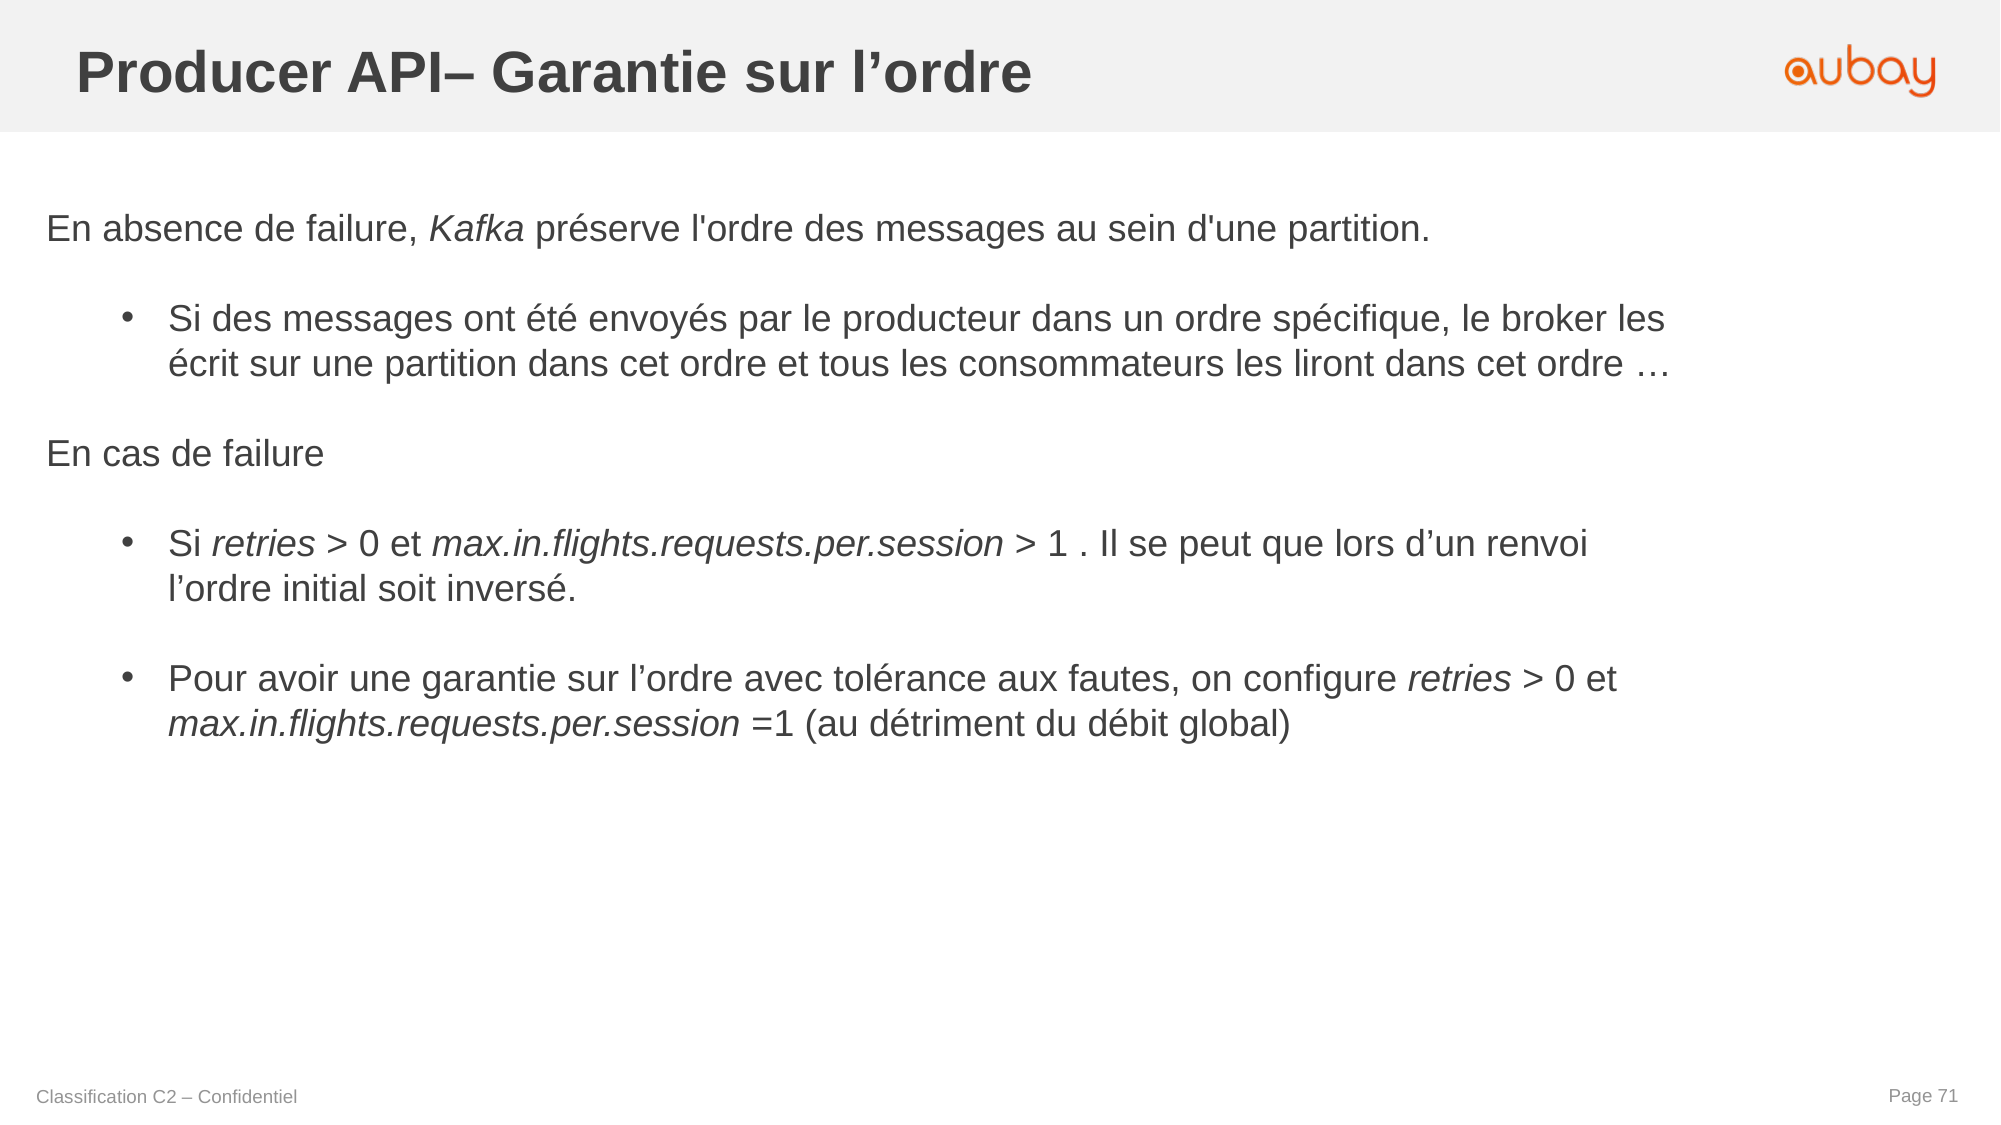

Producer API– Garantie sur l’ordre

En absence de failure, Kafka préserve l'ordre des messages au sein d'une partition.

Si des messages ont été envoyés par le producteur dans un ordre spécifique, le broker les écrit sur une partition dans cet ordre et tous les consommateurs les liront dans cet ordre …

En cas de failure

Si retries > 0 et max.in.flights.requests.per.session > 1 . Il se peut que lors d’un renvoi l’ordre initial soit inversé.

Pour avoir une garantie sur l’ordre avec tolérance aux fautes, on configure retries > 0 et max.in.flights.requests.per.session =1 (au détriment du débit global)